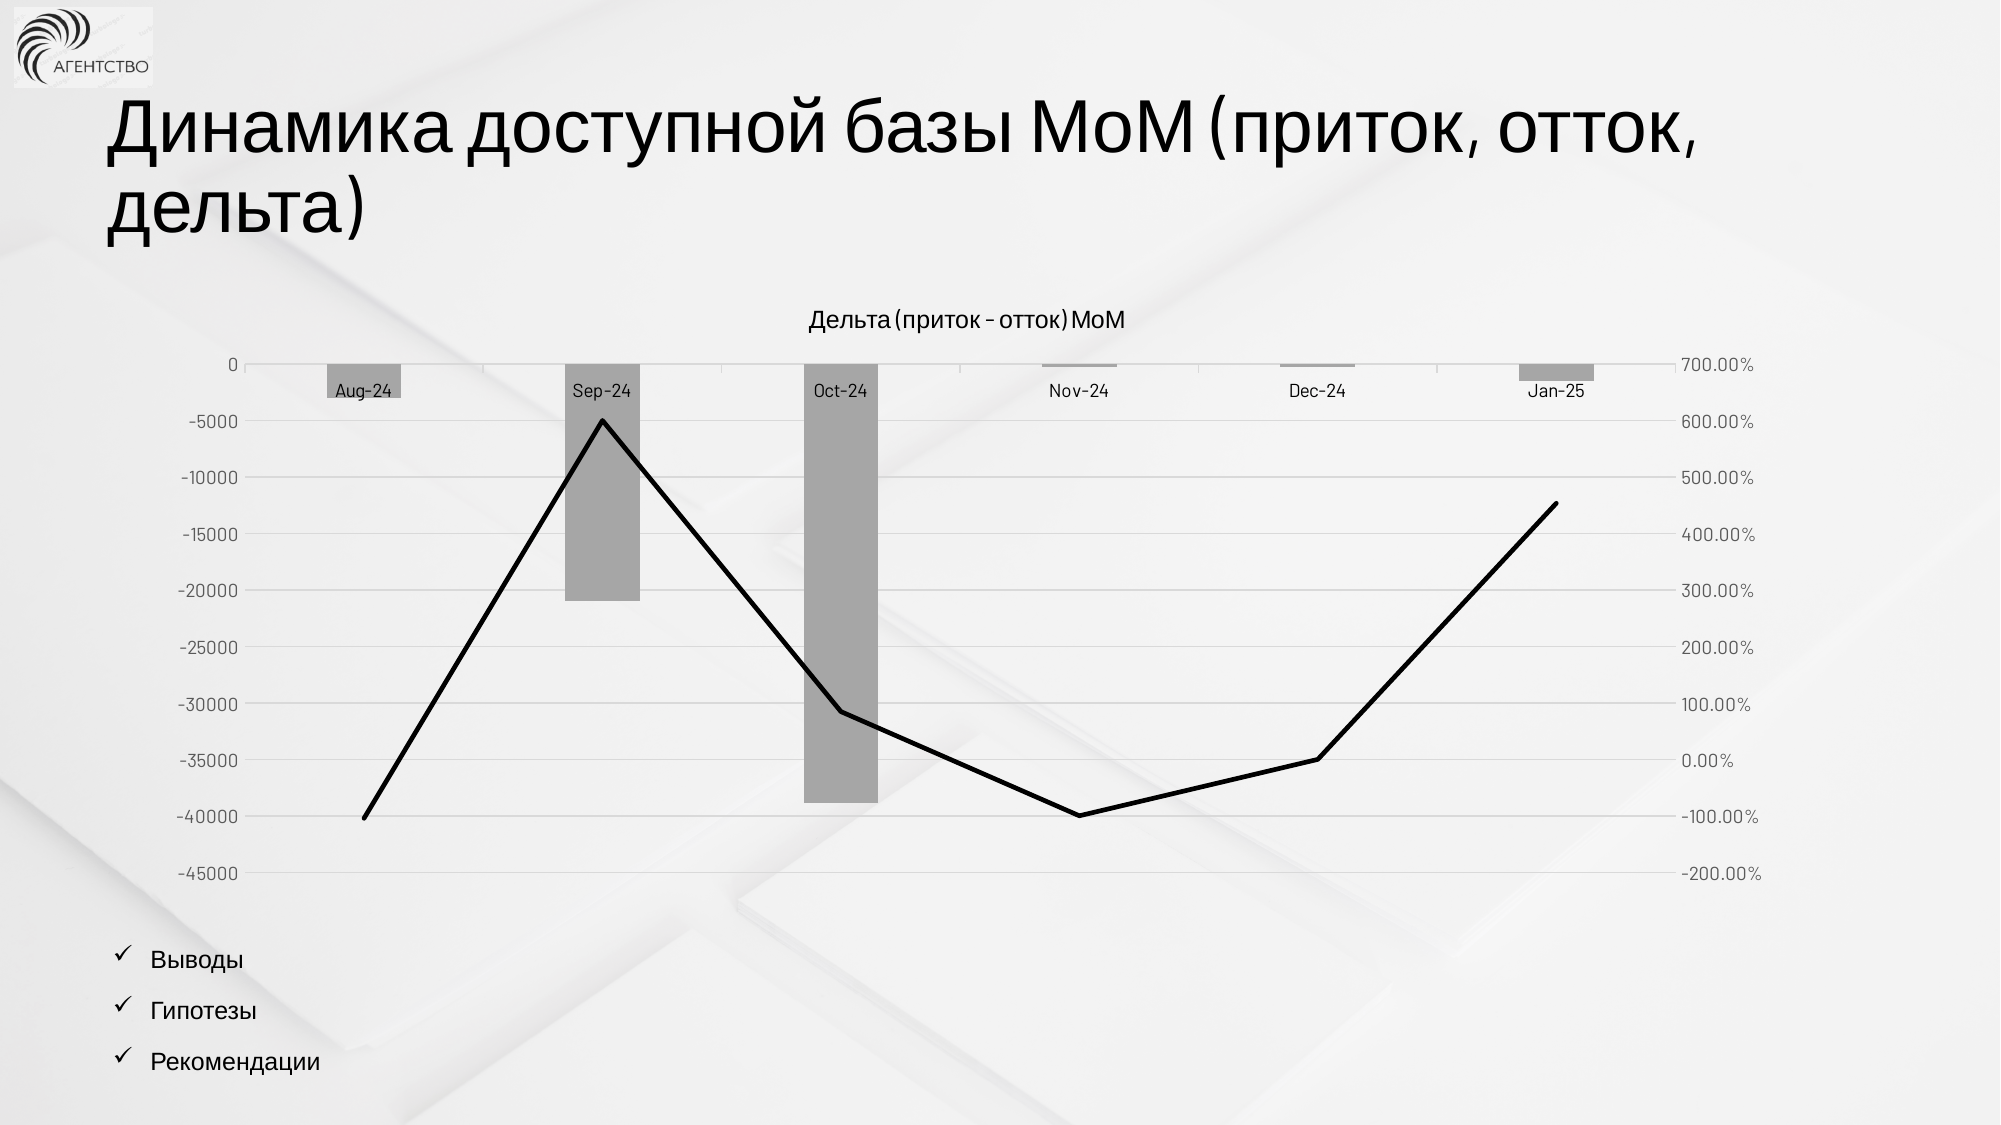

Динамика доступной базы МоМ (приток, отток, дельта)

### Chart: Дельта (приток - отток) МоМ

| Category | Дельта (приток - отток) МоМ | % изменения дельты МоМ |
|---|---|---|
| 45658 | -1478.0 | 4.535580524344569 |
| 45627 | -267.0 | 0.0037593984962406013 |
| 45597 | -266.0 | -0.993148038432807 |
| 45566 | -38821.0 | 0.8486190476190476 |
| 45536 | -21000.0 | 6.0 |
| 45505 | -3000.0 | -1.0384054074813733 |
Выводы
Гипотезы
Рекомендации